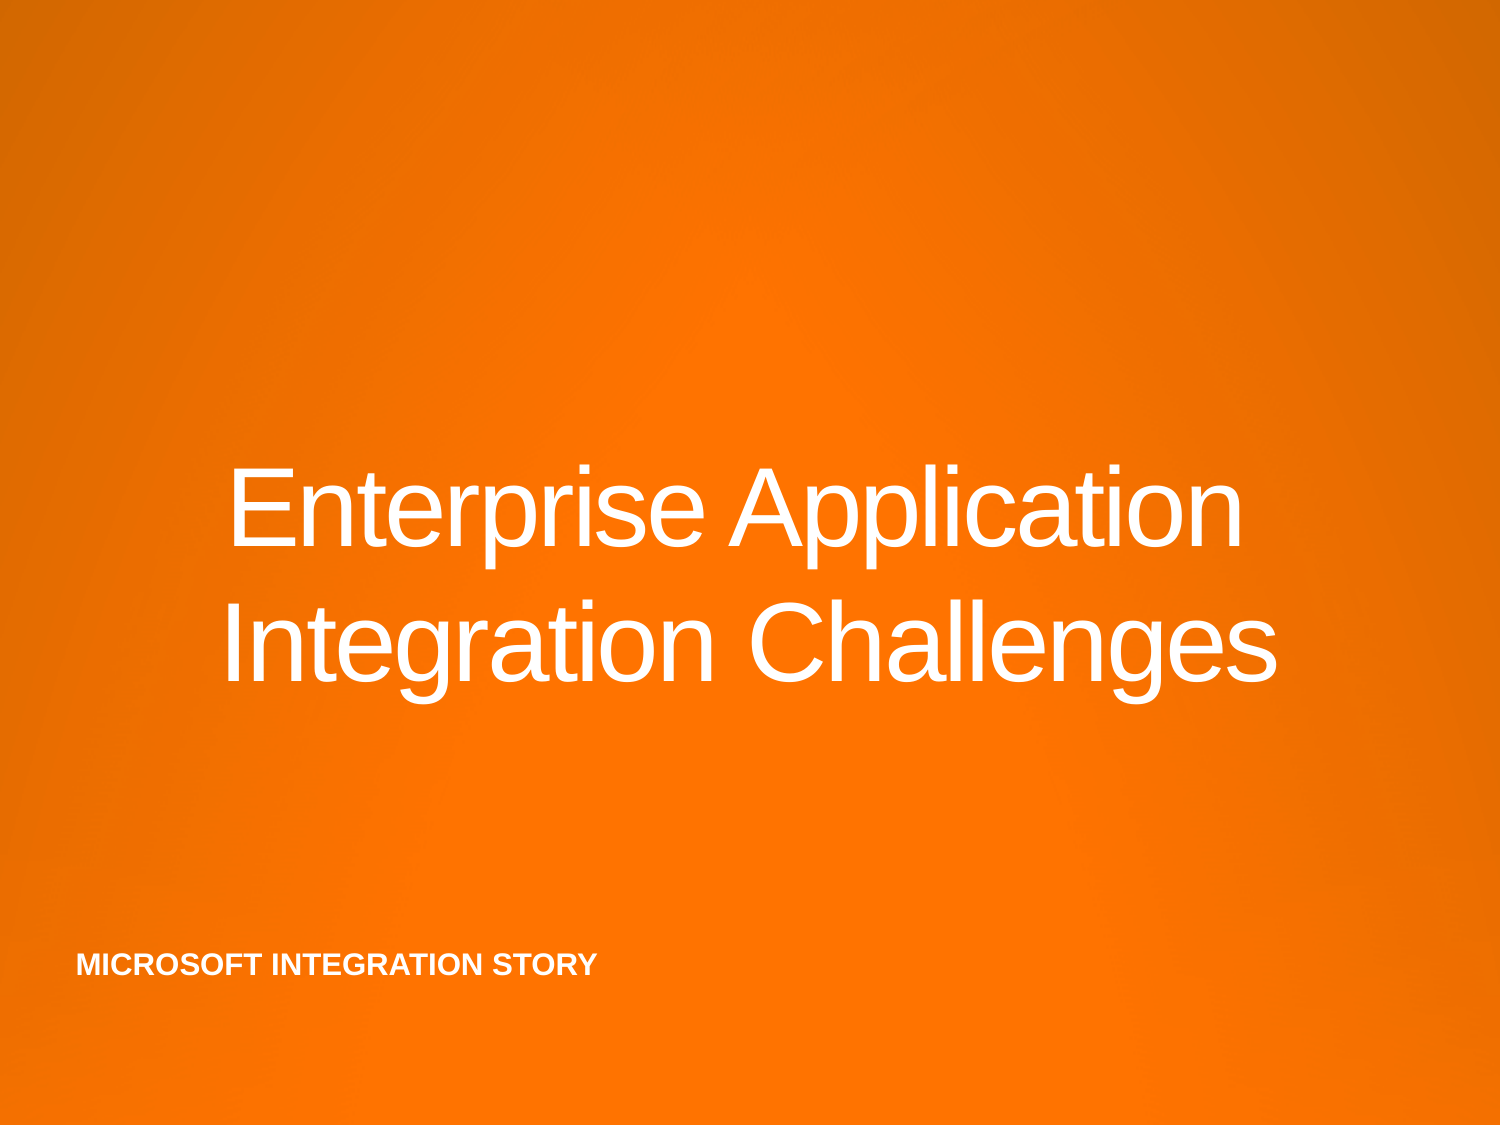

# Enterprise Application Integration Challenges
Microsoft Integration Story